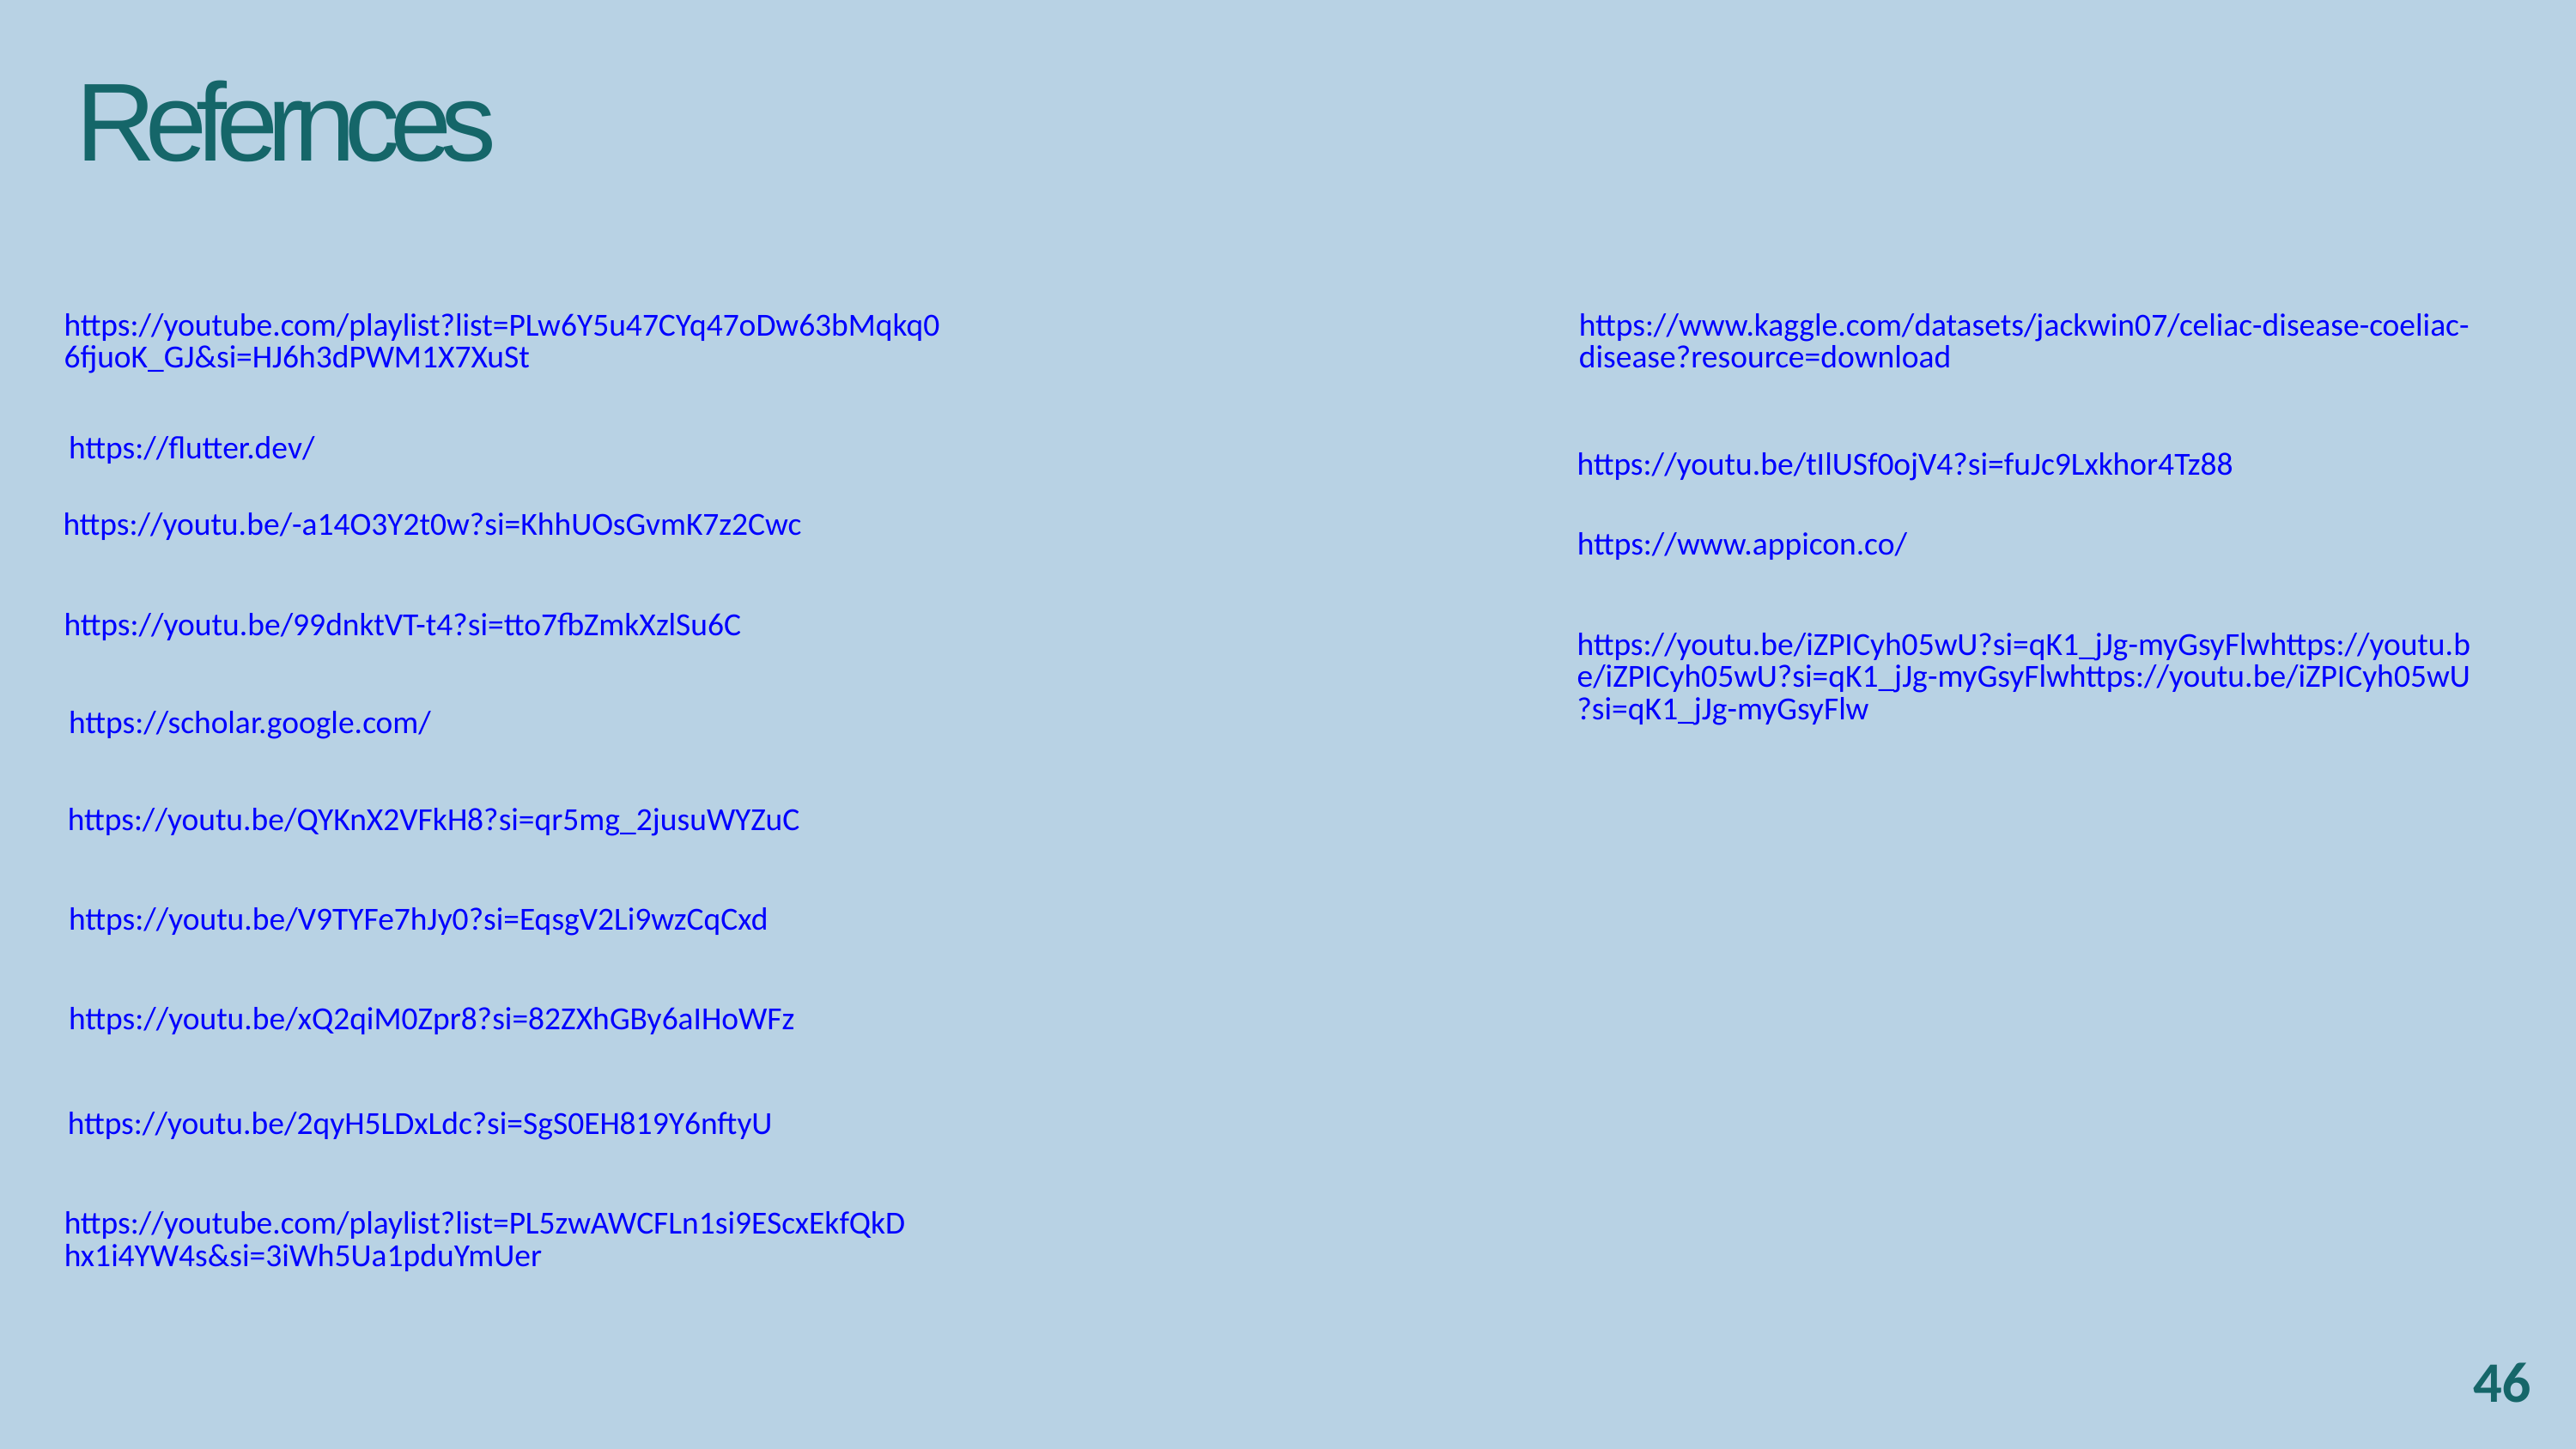

Refernces
https://youtube.com/playlist?list=PLw6Y5u47CYq47oDw63bMqkq06fjuoK_GJ&si=HJ6h3dPWM1X7XuSt
https://www.kaggle.com/datasets/jackwin07/celiac-disease-coeliac-disease?resource=download
https://flutter.dev/
https://youtu.be/tIlUSf0ojV4?si=fuJc9Lxkhor4Tz88
https://youtu.be/-a14O3Y2t0w?si=KhhUOsGvmK7z2Cwc
https://www.appicon.co/
https://youtu.be/99dnktVT-t4?si=tto7fbZmkXzlSu6C
https://youtu.be/iZPICyh05wU?si=qK1_jJg-myGsyFlwhttps://youtu.be/iZPICyh05wU?si=qK1_jJg-myGsyFlwhttps://youtu.be/iZPICyh05wU?si=qK1_jJg-myGsyFlw
https://scholar.google.com/
https://youtu.be/QYKnX2VFkH8?si=qr5mg_2jusuWYZuC
https://youtu.be/V9TYFe7hJy0?si=EqsgV2Li9wzCqCxd
https://youtu.be/xQ2qiM0Zpr8?si=82ZXhGBy6aIHoWFz
https://youtu.be/2qyH5LDxLdc?si=SgS0EH819Y6nftyU
https://youtube.com/playlist?list=PL5zwAWCFLn1si9EScxEkfQkDhx1i4YW4s&si=3iWh5Ua1pduYmUer
46